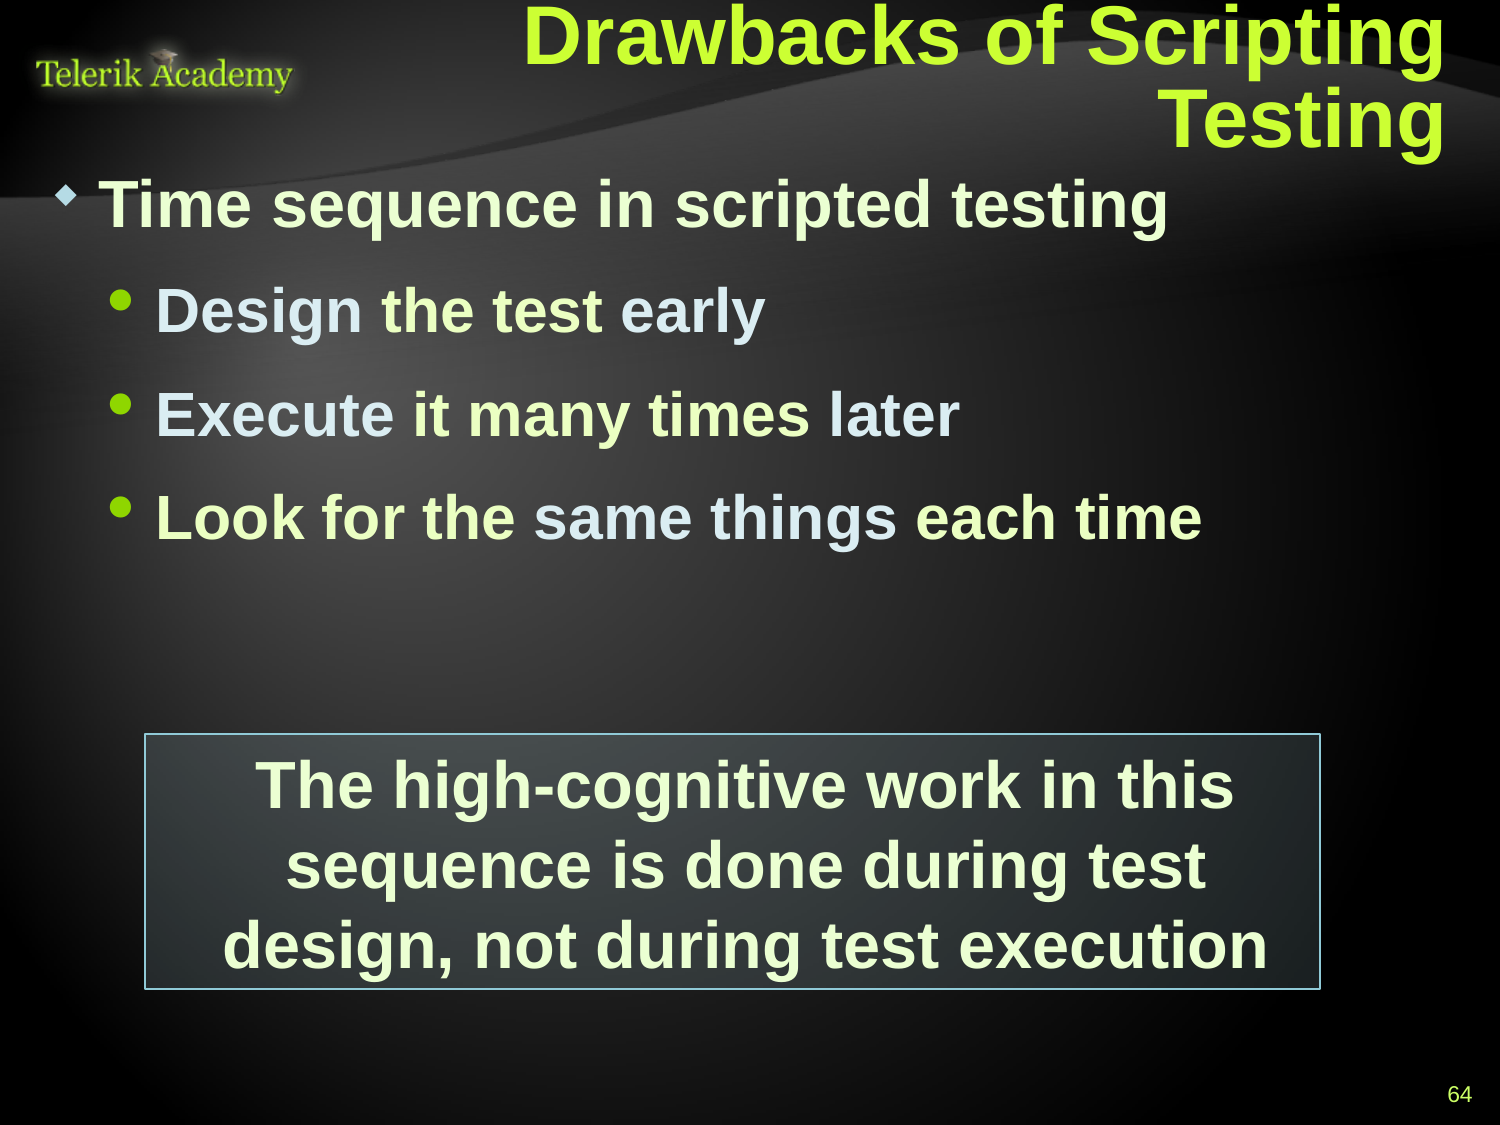

# Drawbacks of Scripting Testing
Time sequence in scripted testing
Design the test early
Execute it many times later
Look for the same things each time

The high-cognitive work in this sequence is done during test design, not during test execution
64